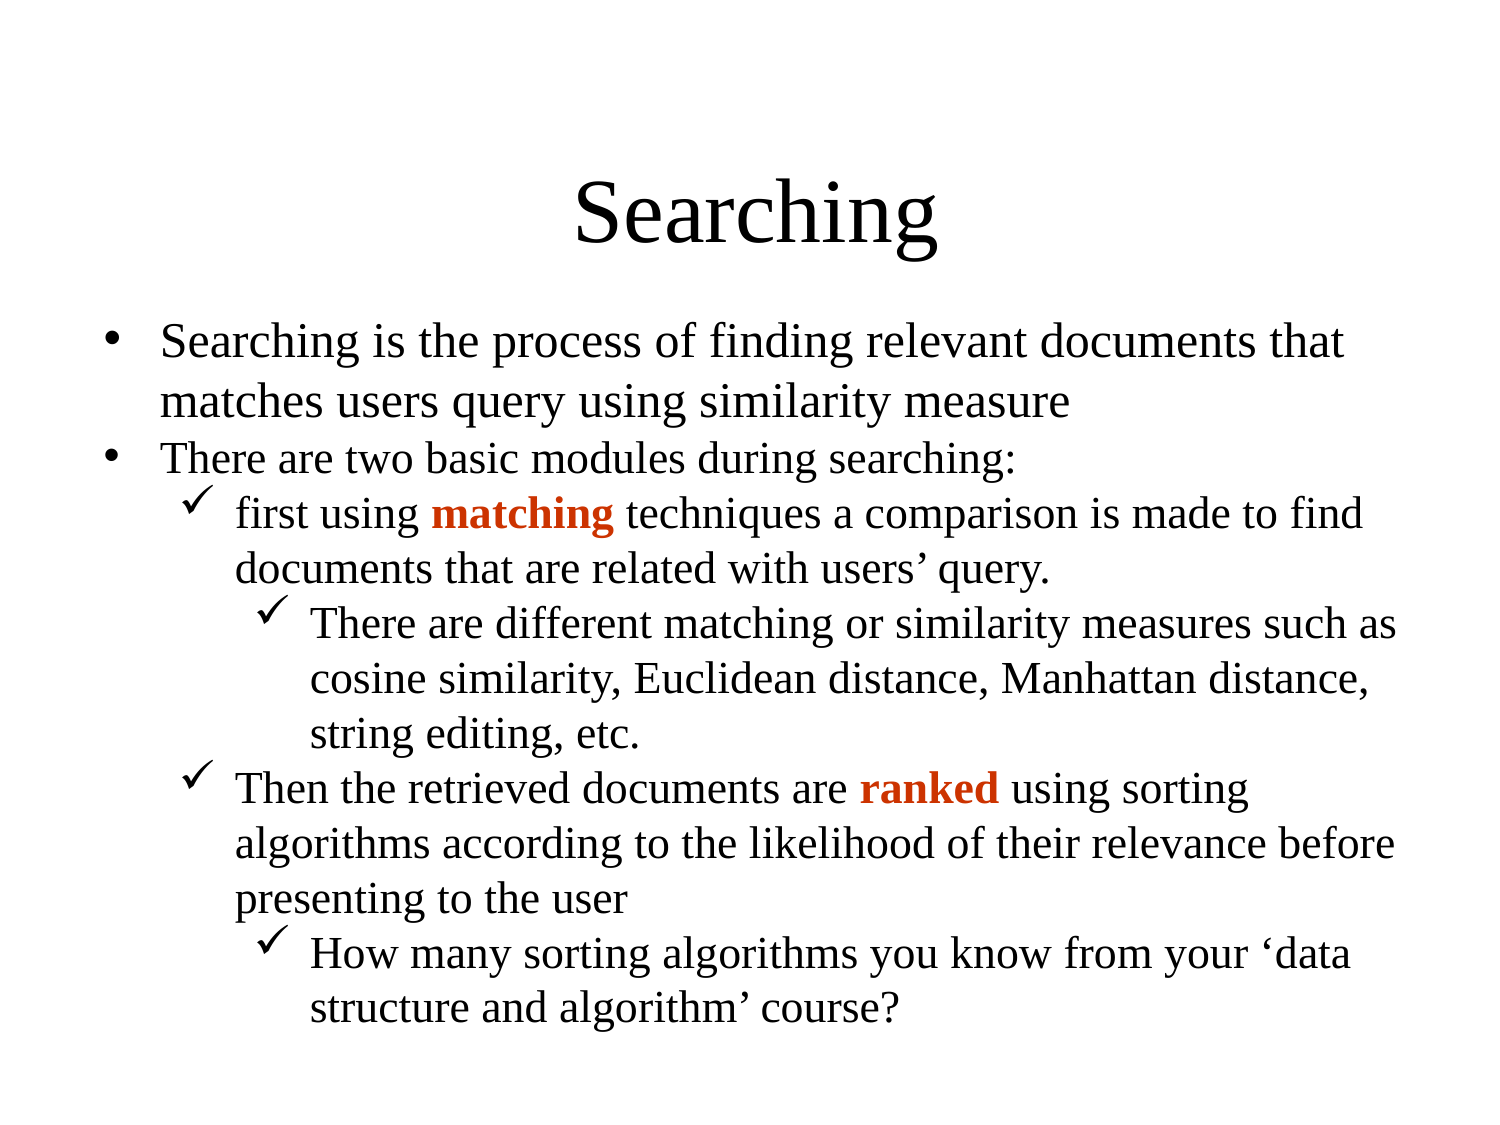

# Searching
Searching is the process of finding relevant documents that matches users query using similarity measure
There are two basic modules during searching:
first using matching techniques a comparison is made to find documents that are related with users’ query.
There are different matching or similarity measures such as cosine similarity, Euclidean distance, Manhattan distance, string editing, etc.
Then the retrieved documents are ranked using sorting algorithms according to the likelihood of their relevance before presenting to the user
How many sorting algorithms you know from your ‘data structure and algorithm’ course?

138